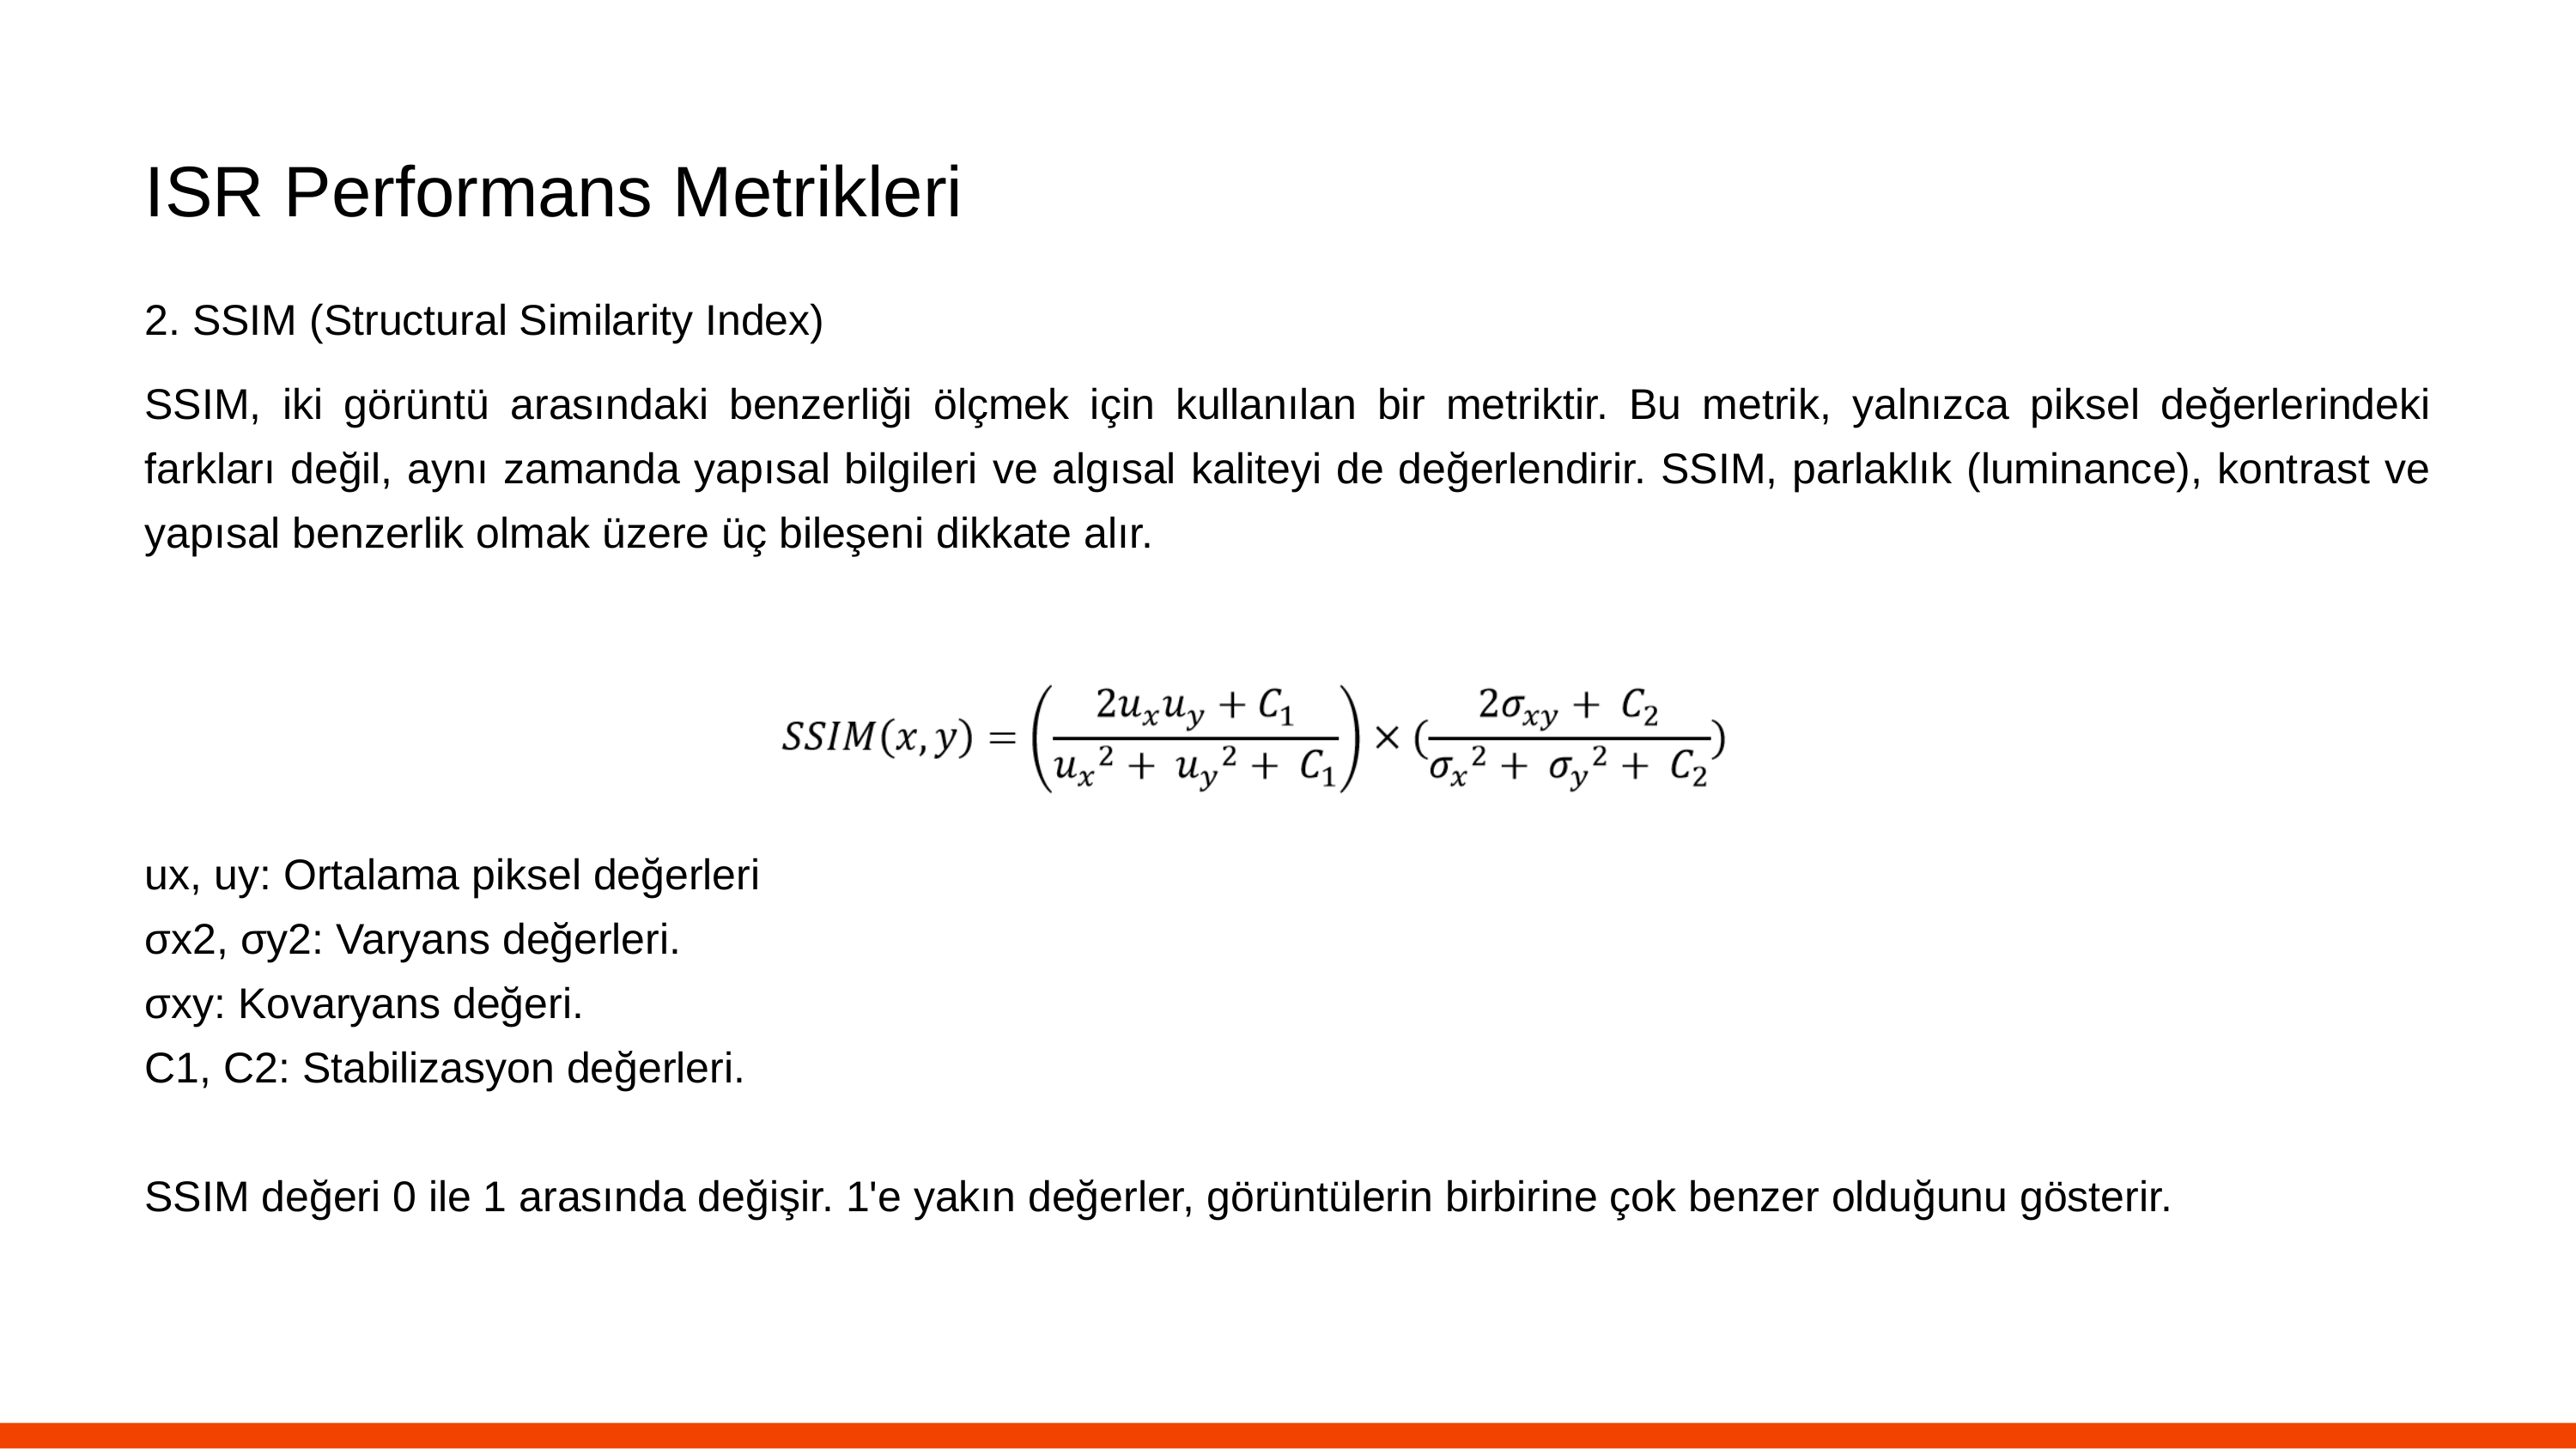

ISR Performans Metrikleri
2. SSIM (Structural Similarity Index)
SSIM, iki görüntü arasındaki benzerliği ölçmek için kullanılan bir metriktir. Bu metrik, yalnızca piksel değerlerindeki farkları değil, aynı zamanda yapısal bilgileri ve algısal kaliteyi de değerlendirir. SSIM, parlaklık (luminance), kontrast ve yapısal benzerlik olmak üzere üç bileşeni dikkate alır.

ux, uy: Ortalama piksel değerleri
σx2, σy2: Varyans değerleri.
σxy: Kovaryans değeri.
C1, C2: Stabilizasyon değerleri.

SSIM değeri 0 ile 1 arasında değişir. 1'e yakın değerler, görüntülerin birbirine çok benzer olduğunu gösterir.